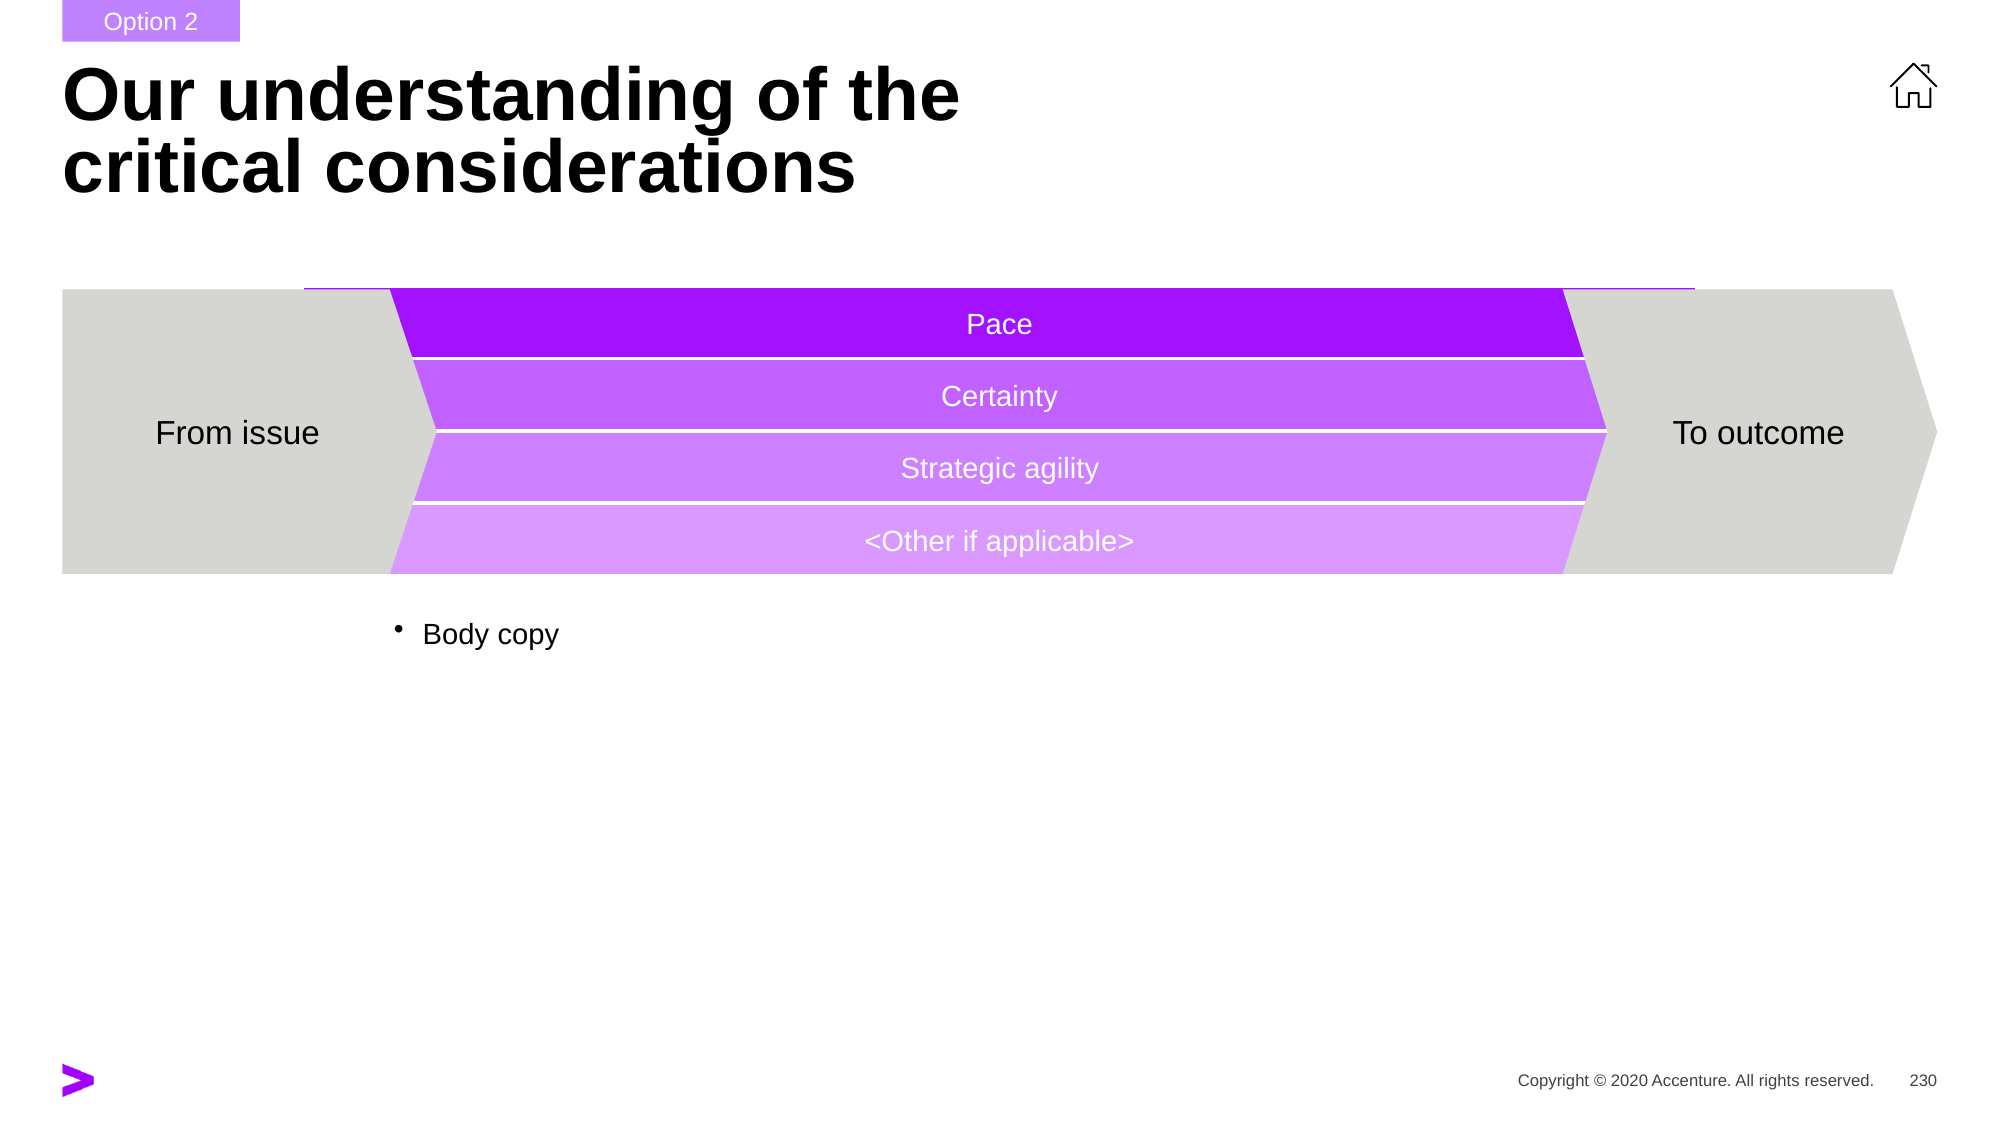

Option 2

# Our understanding of the critical considerations

Pace
From issue
To outcome
Certainty
Strategic agility
<Other if applicable>
Body copy